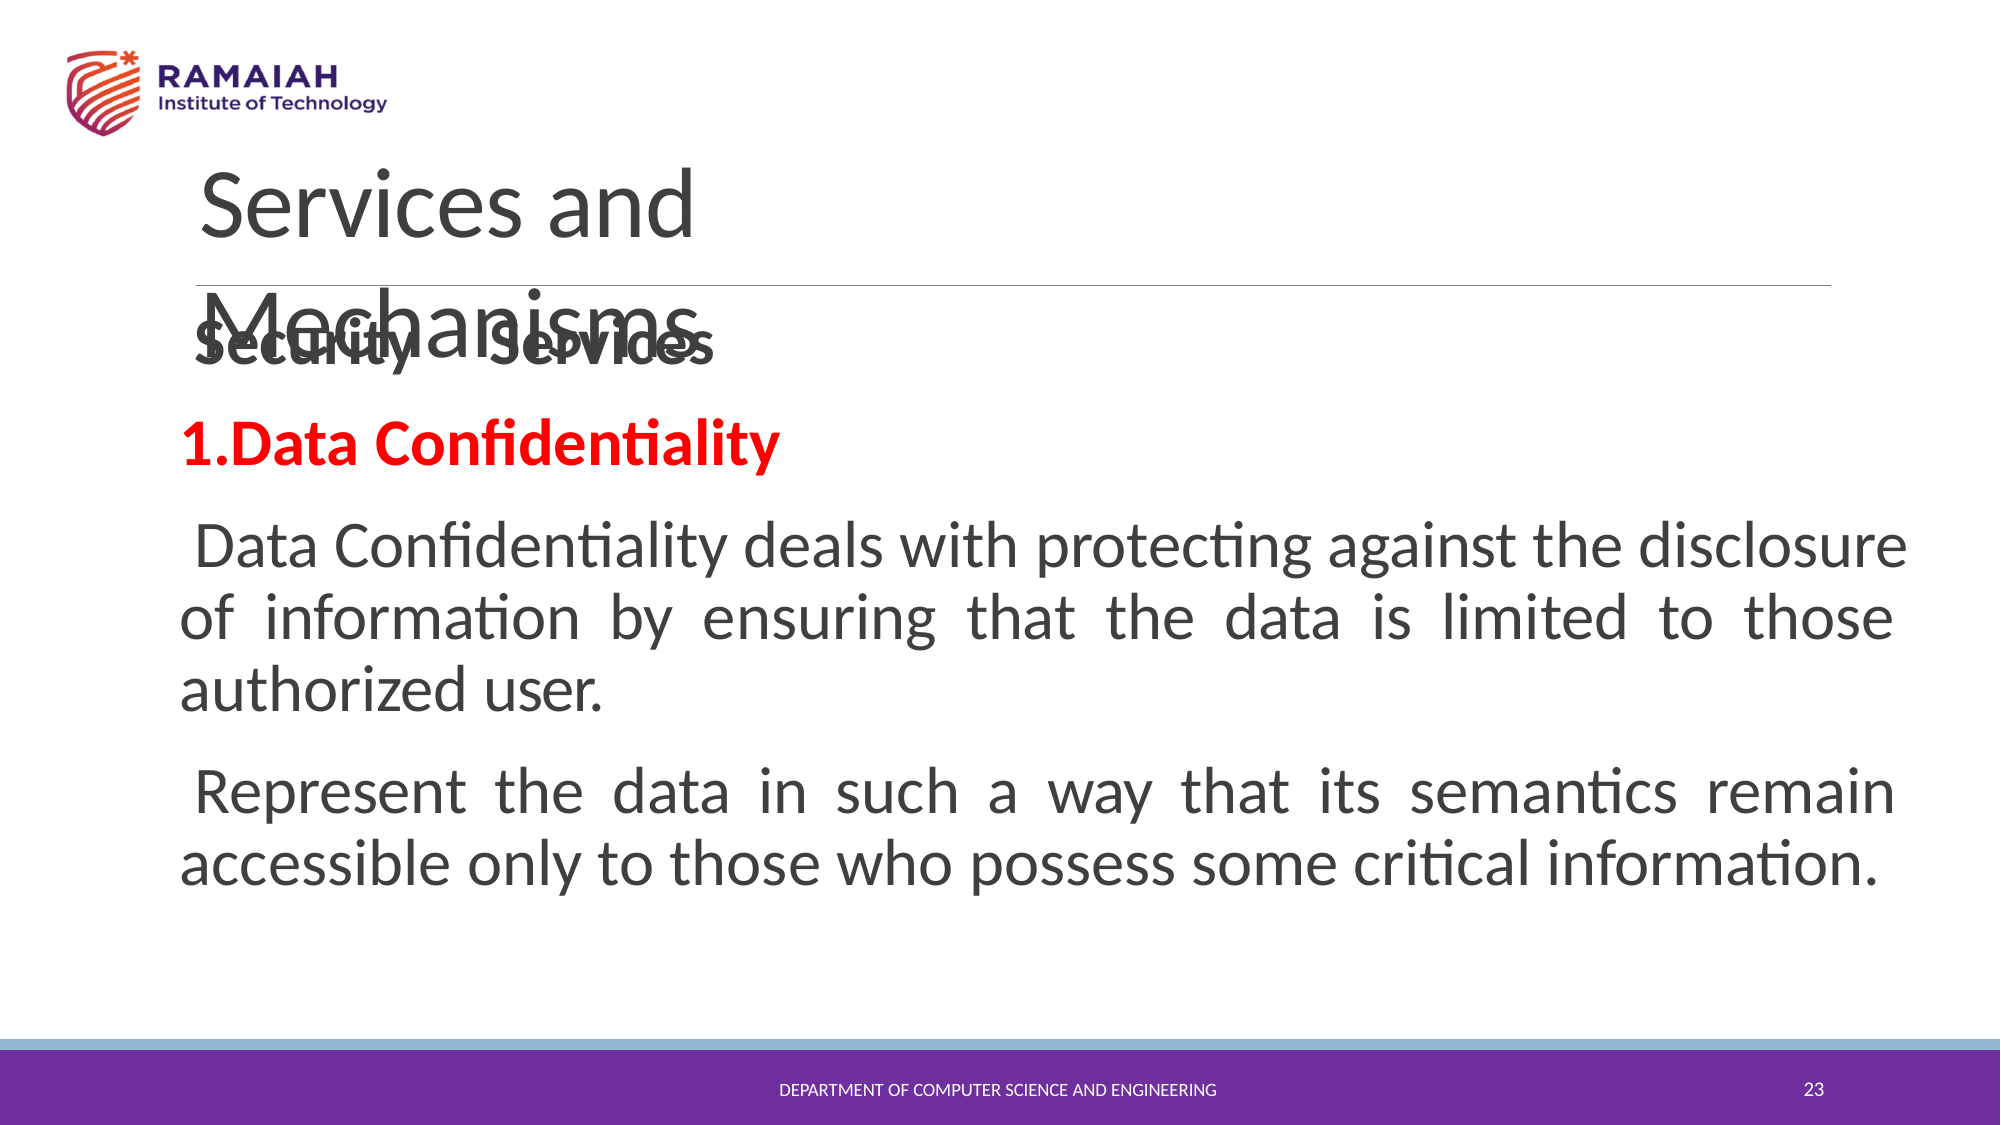

# Services and Mechanisms
Security Services  1.Data Confidentiality
Data Confidentiality deals with protecting against the disclosure  of information by ensuring that the data is limited to those  authorized user.
Represent the data in such a way that its semantics remain  accessible only to those who possess some critical information.
23
DEPARTMENT OF COMPUTER SCIENCE AND ENGINEERING